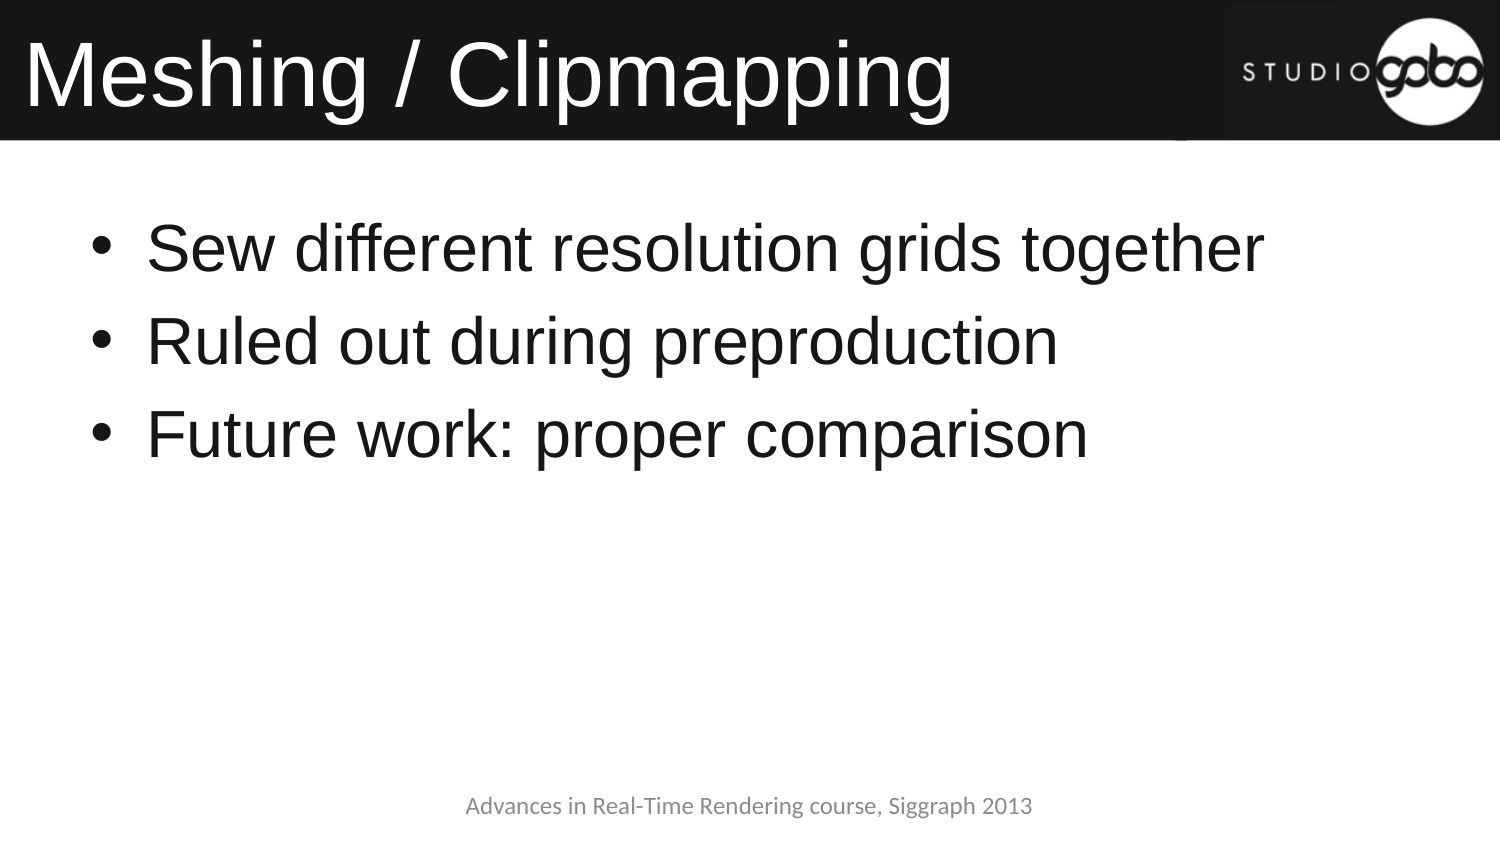

# Meshing / Clipmapping
Sew different resolution grids together
Ruled out during preproduction
Future work: proper comparison
Advances in Real-Time Rendering course, Siggraph 2013